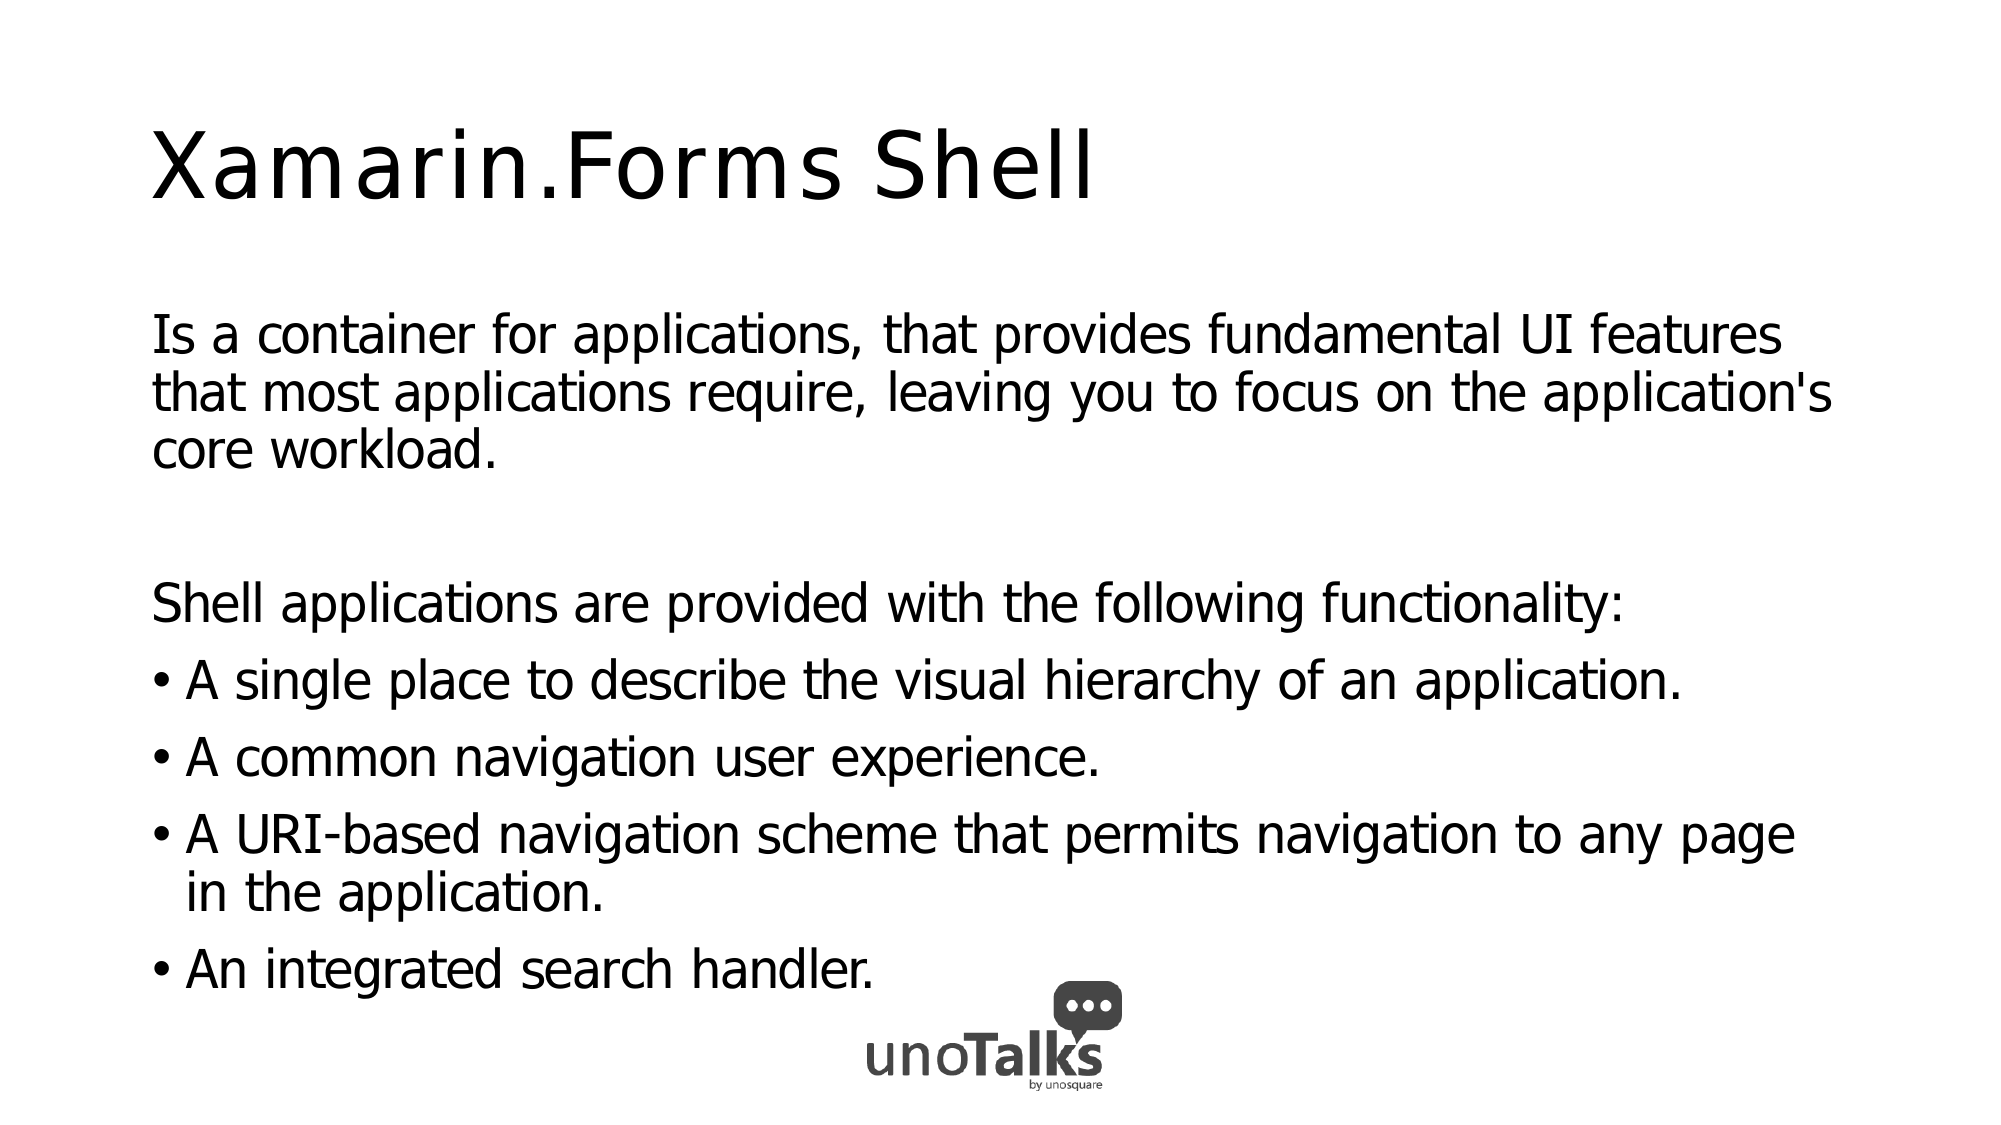

# Xamarin.Forms Shell
Is a container for applications, that provides fundamental UI features that most applications require, leaving you to focus on the application's core workload.

Shell applications are provided with the following functionality:
A single place to describe the visual hierarchy of an application.
A common navigation user experience.
A URI-based navigation scheme that permits navigation to any page in the application.
An integrated search handler.